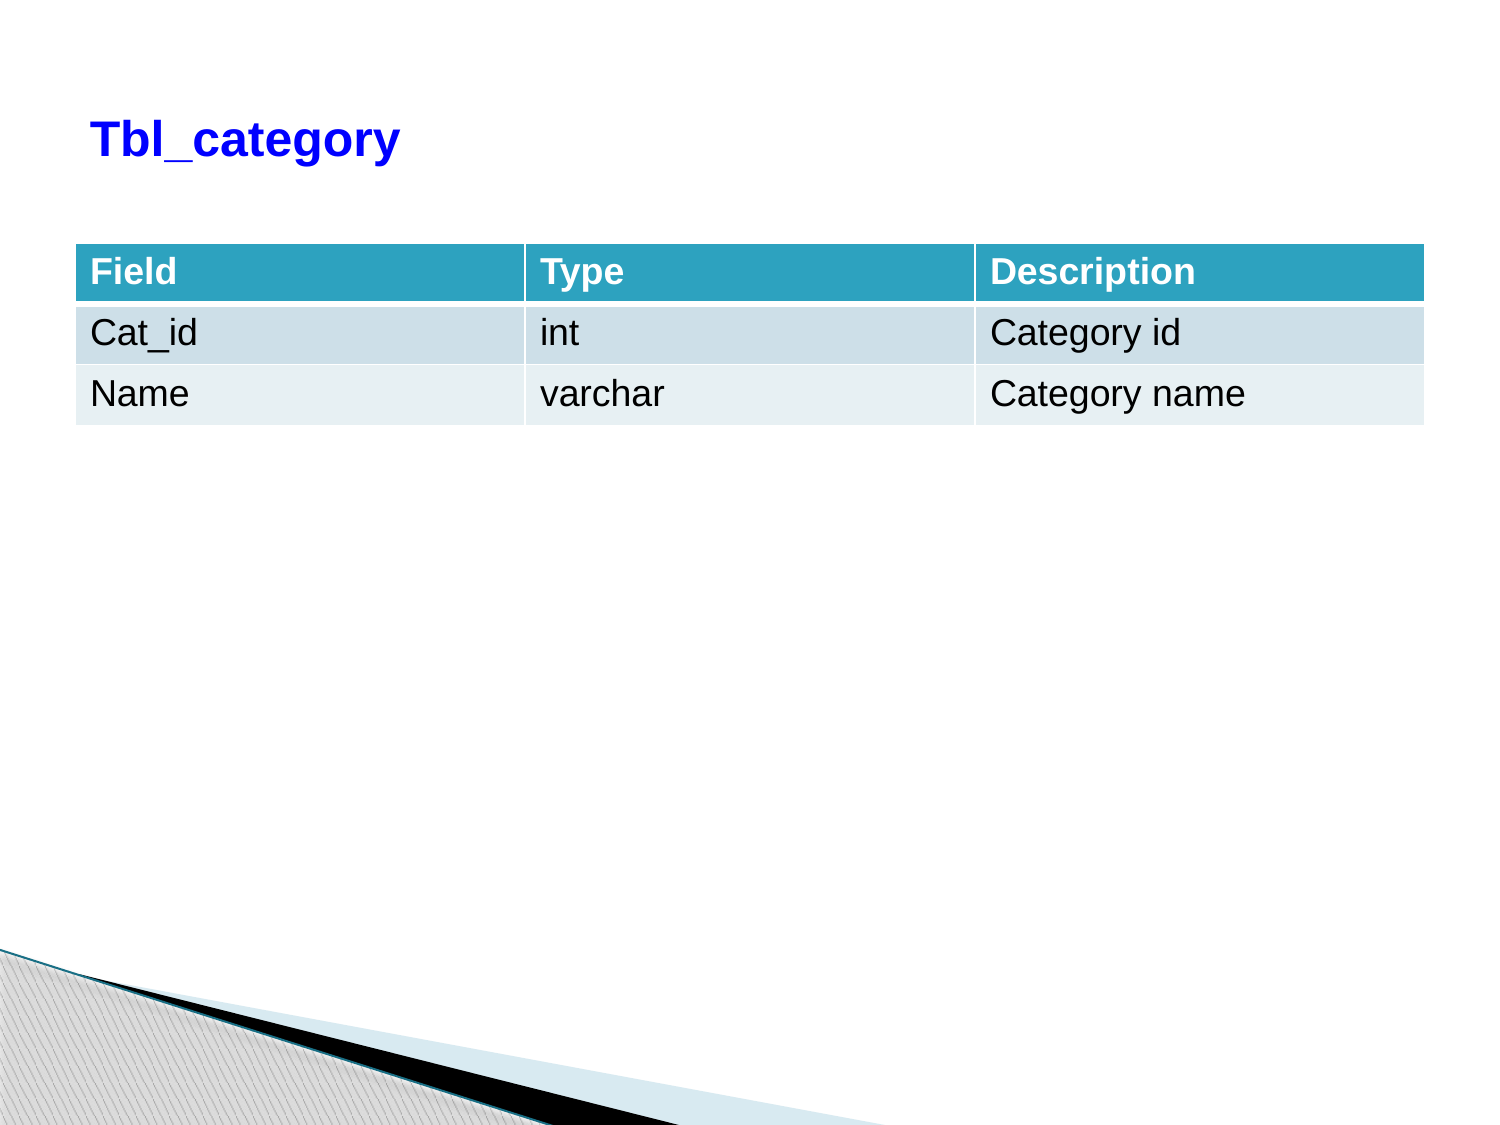

# Tbl_category
| Field | Type | Description |
| --- | --- | --- |
| Cat\_id | int | Category id |
| Name | varchar | Category name |